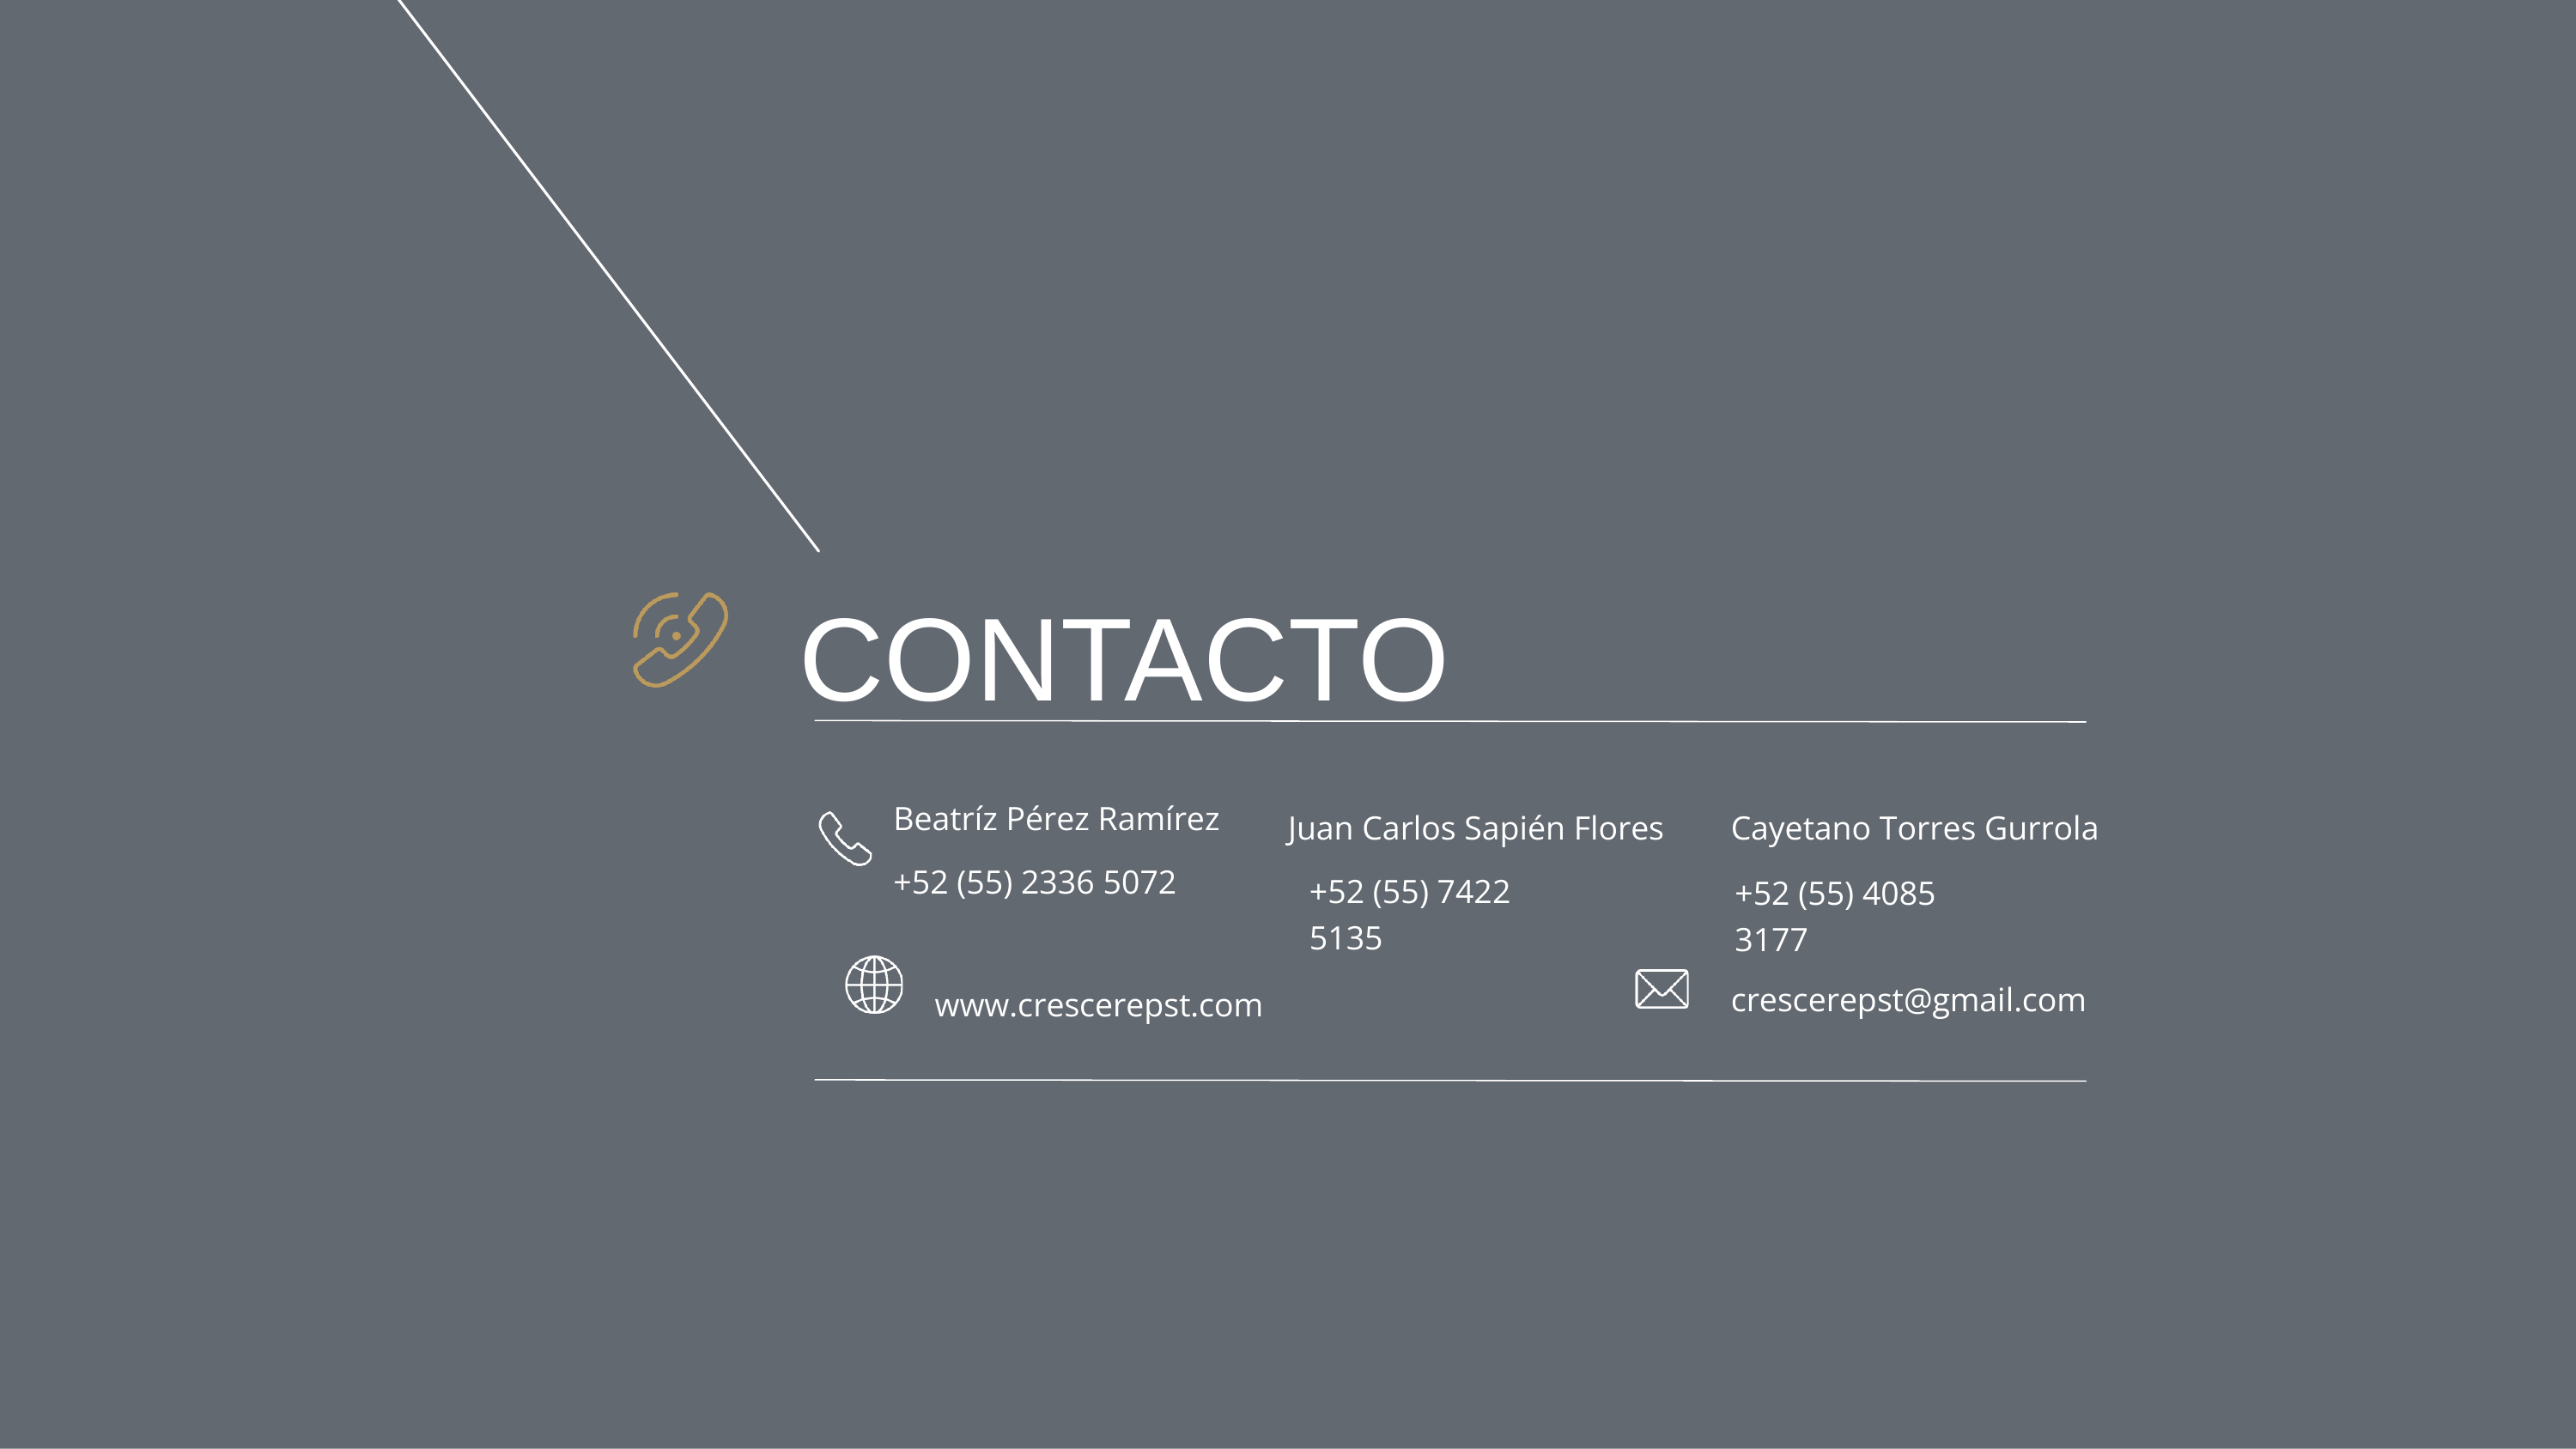

CONTACTO

Beatríz Pérez Ramírez
Juan Carlos Sapién Flores
Cayetano Torres Gurrola

+52 (55) 2336 5072
+52 (55) 7422 5135

+52 (55) 4085 3177

crescerepst@gmail.com
www.crescerepst.com